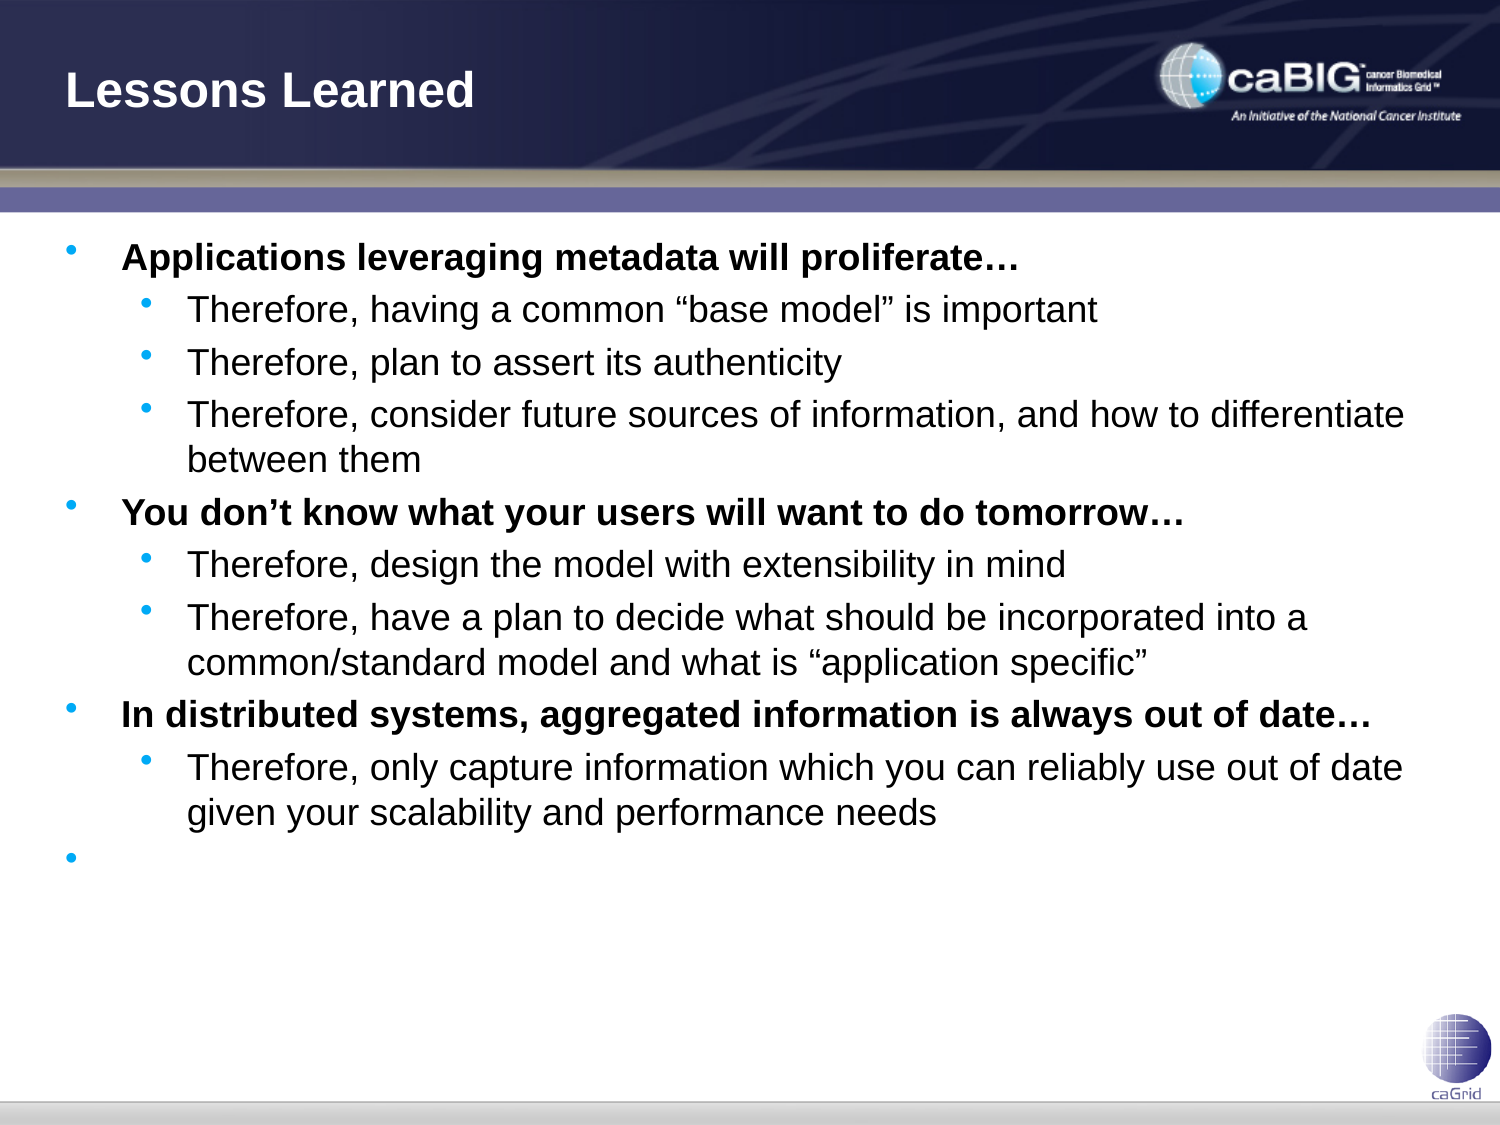

# Lessons Learned
Applications leveraging metadata will proliferate…
Therefore, having a common “base model” is important
Therefore, plan to assert its authenticity
Therefore, consider future sources of information, and how to differentiate between them
You don’t know what your users will want to do tomorrow…
Therefore, design the model with extensibility in mind
Therefore, have a plan to decide what should be incorporated into a common/standard model and what is “application specific”
In distributed systems, aggregated information is always out of date…
Therefore, only capture information which you can reliably use out of date given your scalability and performance needs